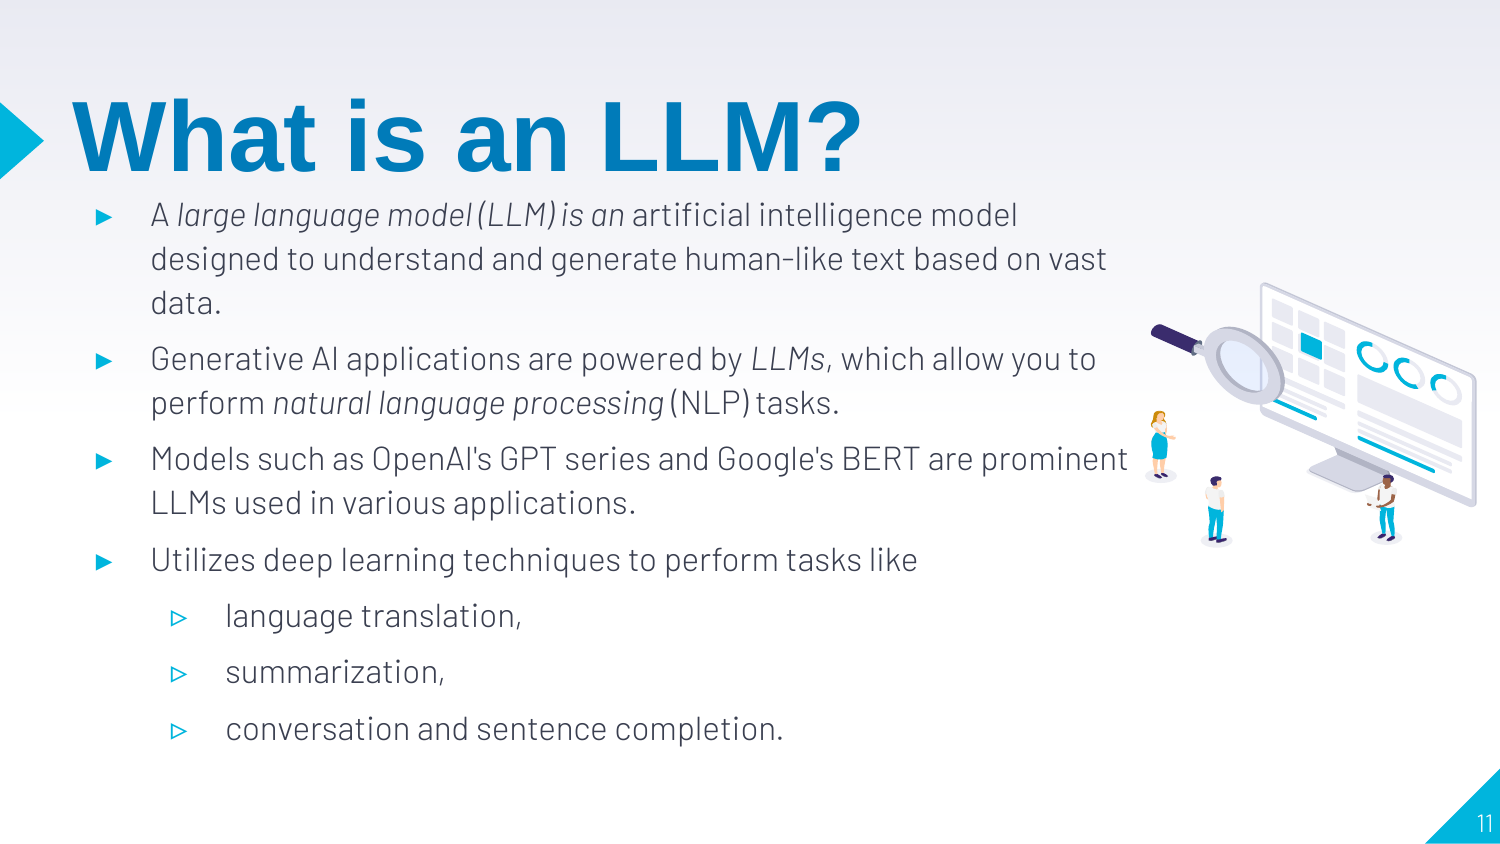

# What is an LLM?
A large language model (LLM) is an artificial intelligence model designed to understand and generate human-like text based on vast data.
Generative AI applications are powered by LLMs, which allow you to perform natural language processing (NLP) tasks.
Models such as OpenAI's GPT series and Google's BERT are prominent LLMs used in various applications.
Utilizes deep learning techniques to perform tasks like
language translation,
summarization,
conversation and sentence completion.

11